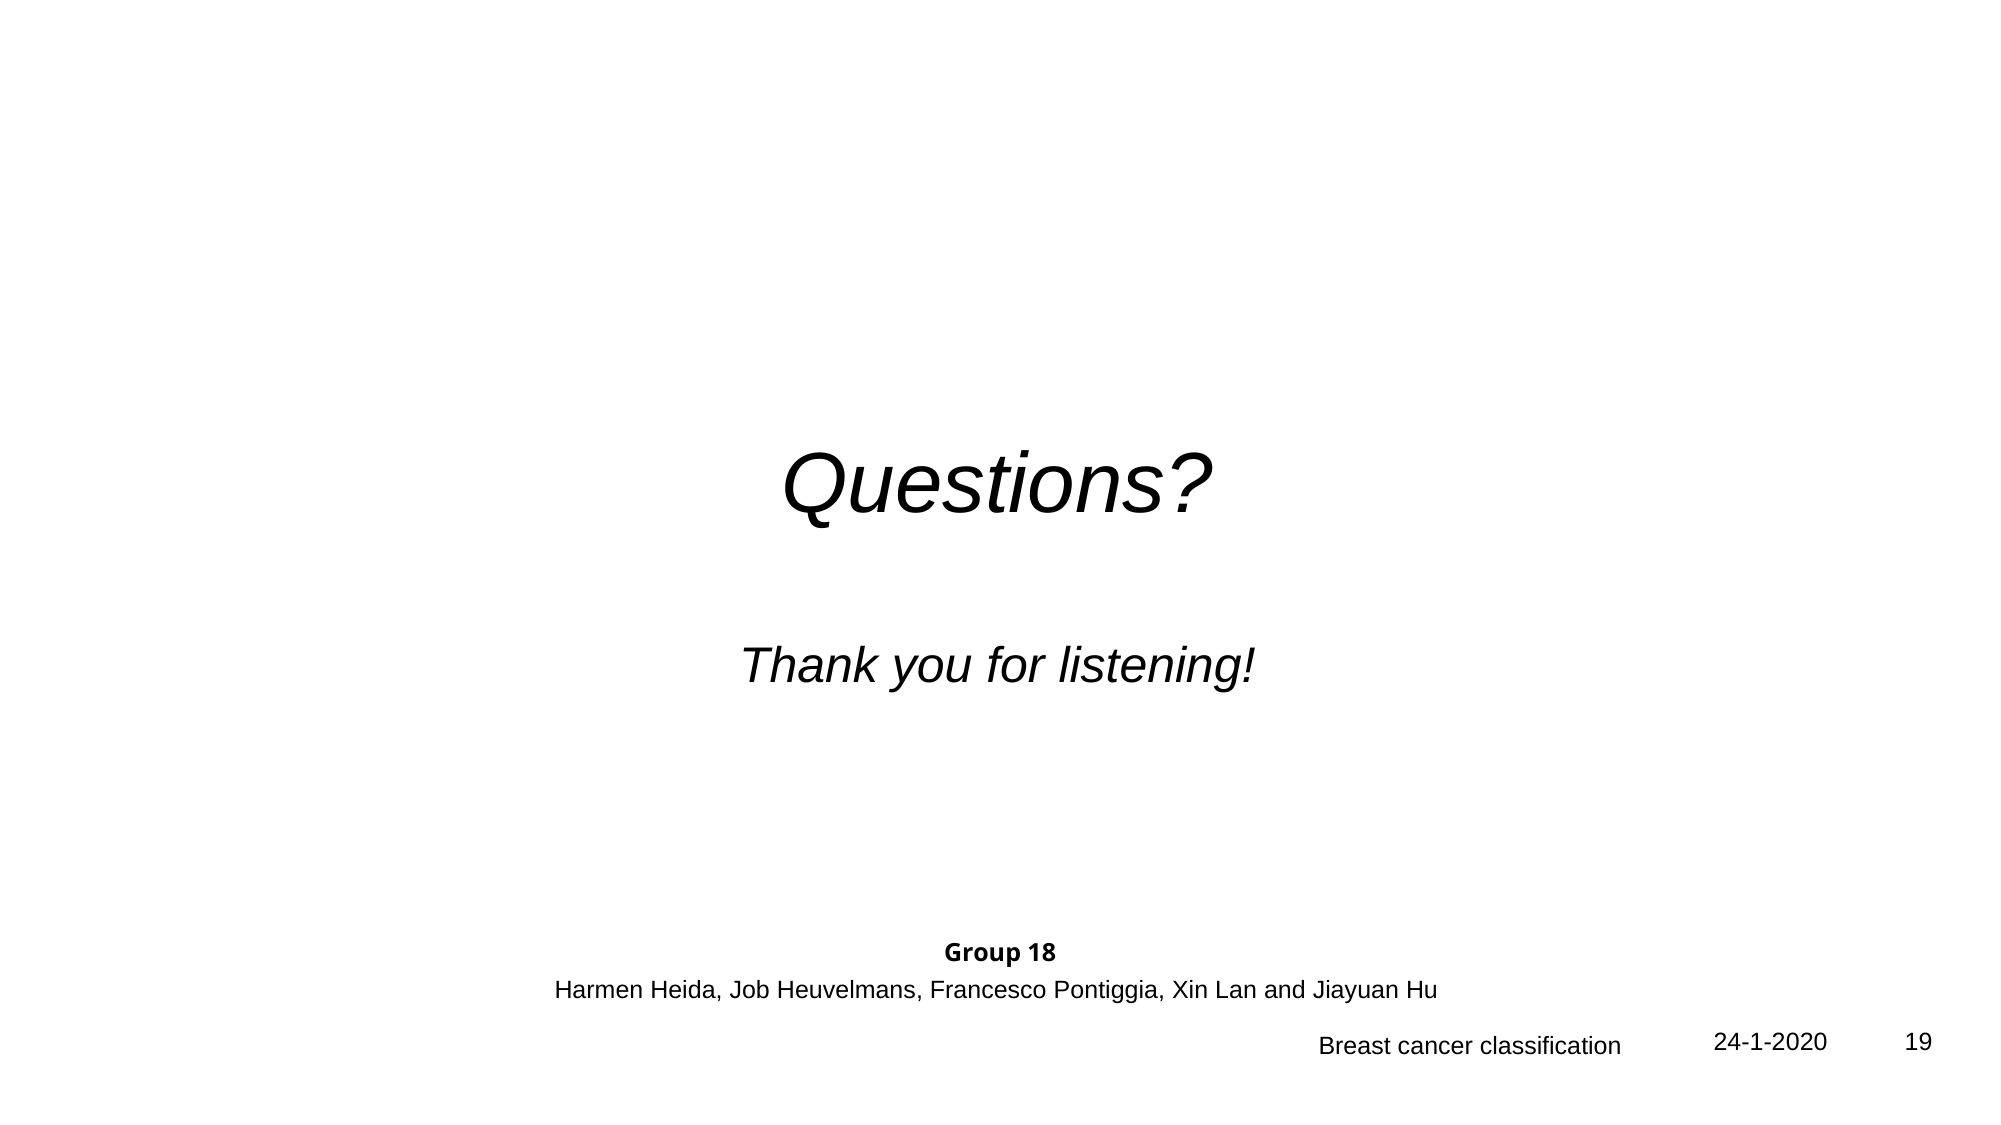

# Questions? Thank you for listening!
Group 18
Harmen Heida, Job Heuvelmans, Francesco Pontiggia, Xin Lan and Jiayuan Hu
19
Breast cancer classification
24-1-2020